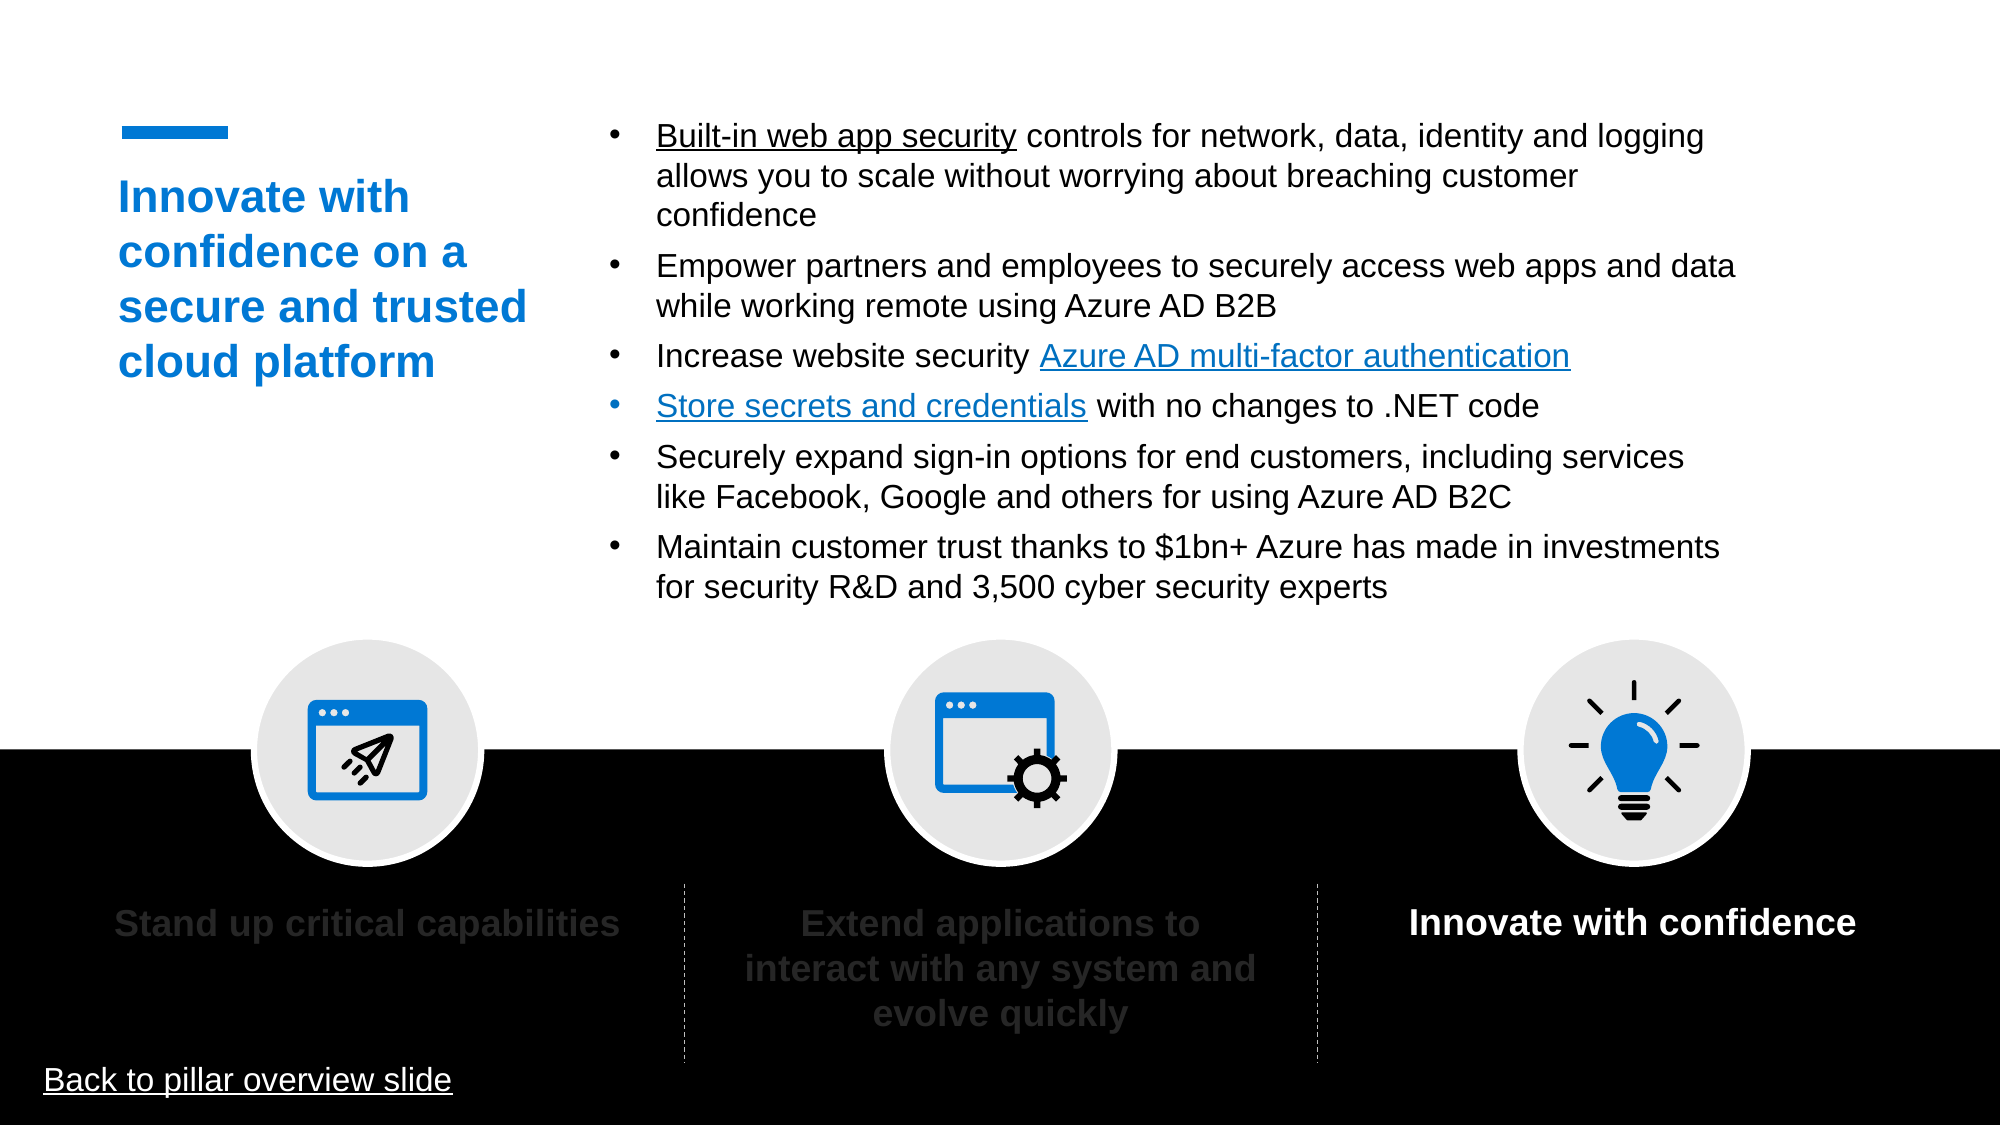

Built-in web app security controls for network, data, identity and logging allows you to scale without worrying about breaching customer confidence
Empower partners and employees to securely access web apps and data while working remote using Azure AD B2B
Increase website security Azure AD multi-factor authentication
Store secrets and credentials with no changes to .NET code
Securely expand sign-in options for end customers, including services like Facebook, Google and others for using Azure AD B2C
Maintain customer trust thanks to $1bn+ Azure has made in investments for security R&D and 3,500 cyber security experts
# Innovate with confidence on a secure and trusted cloud platform

Stand up critical capabilities
Extend applications to interact with any system and
evolve quickly
Innovate with confidence
Back to pillar overview slide